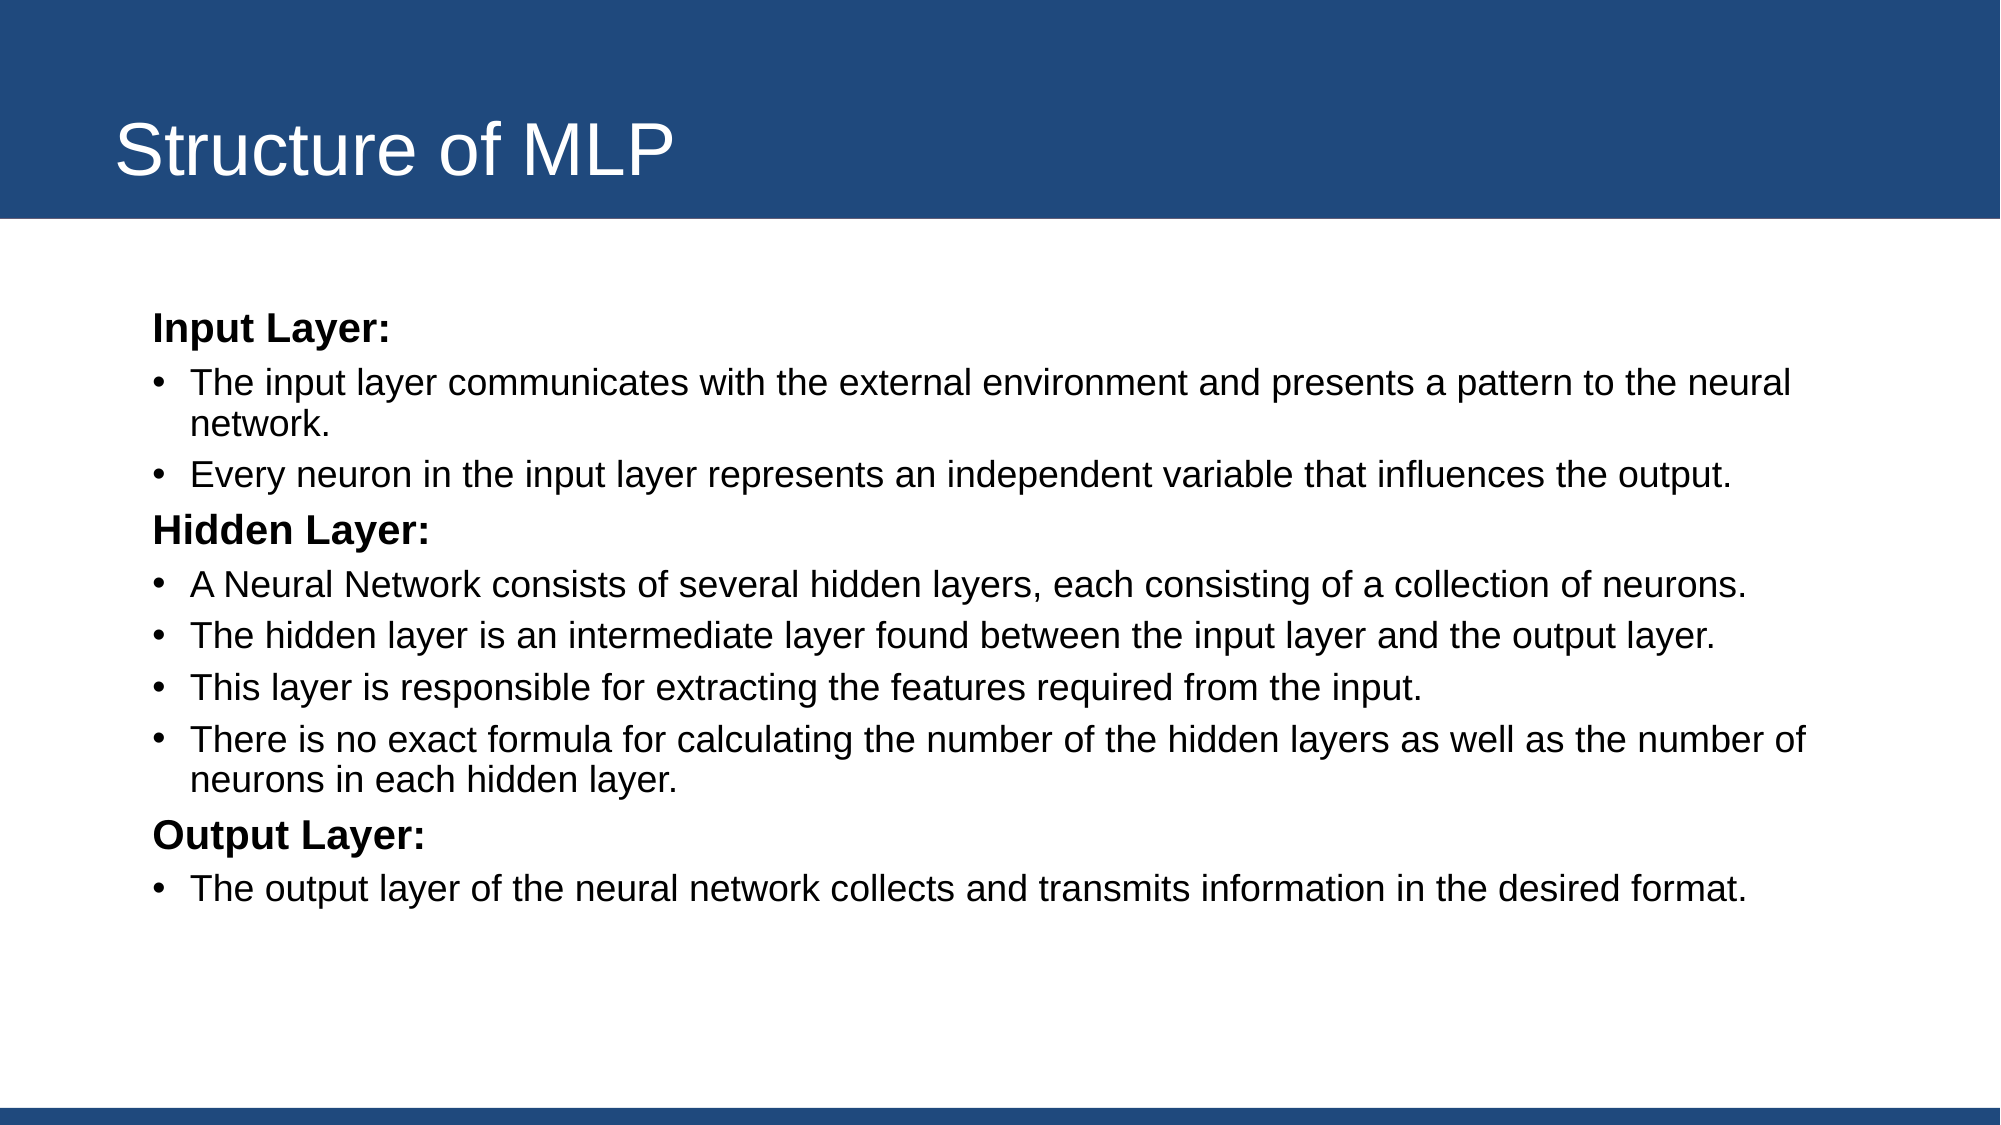

# Structure of MLP
Input Layer:
The input layer communicates with the external environment and presents a pattern to the neural network.
Every neuron in the input layer represents an independent variable that influences the output.
Hidden Layer:
A Neural Network consists of several hidden layers, each consisting of a collection of neurons.
The hidden layer is an intermediate layer found between the input layer and the output layer.
This layer is responsible for extracting the features required from the input.
There is no exact formula for calculating the number of the hidden layers as well as the number of neurons in each hidden layer.
Output Layer:
The output layer of the neural network collects and transmits information in the desired format.